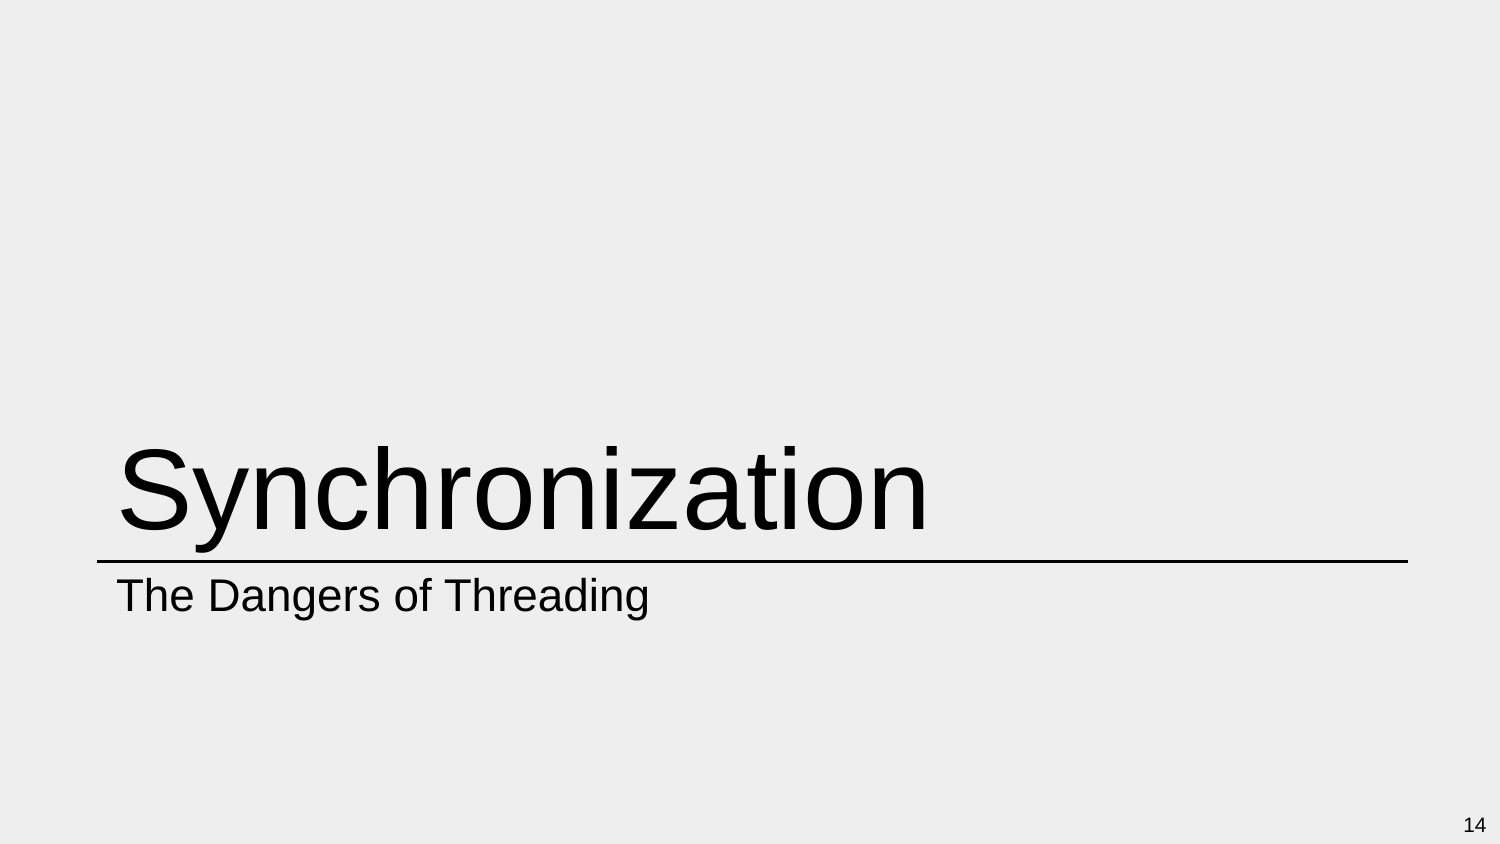

# Synchronization
The Dangers of Threading
14